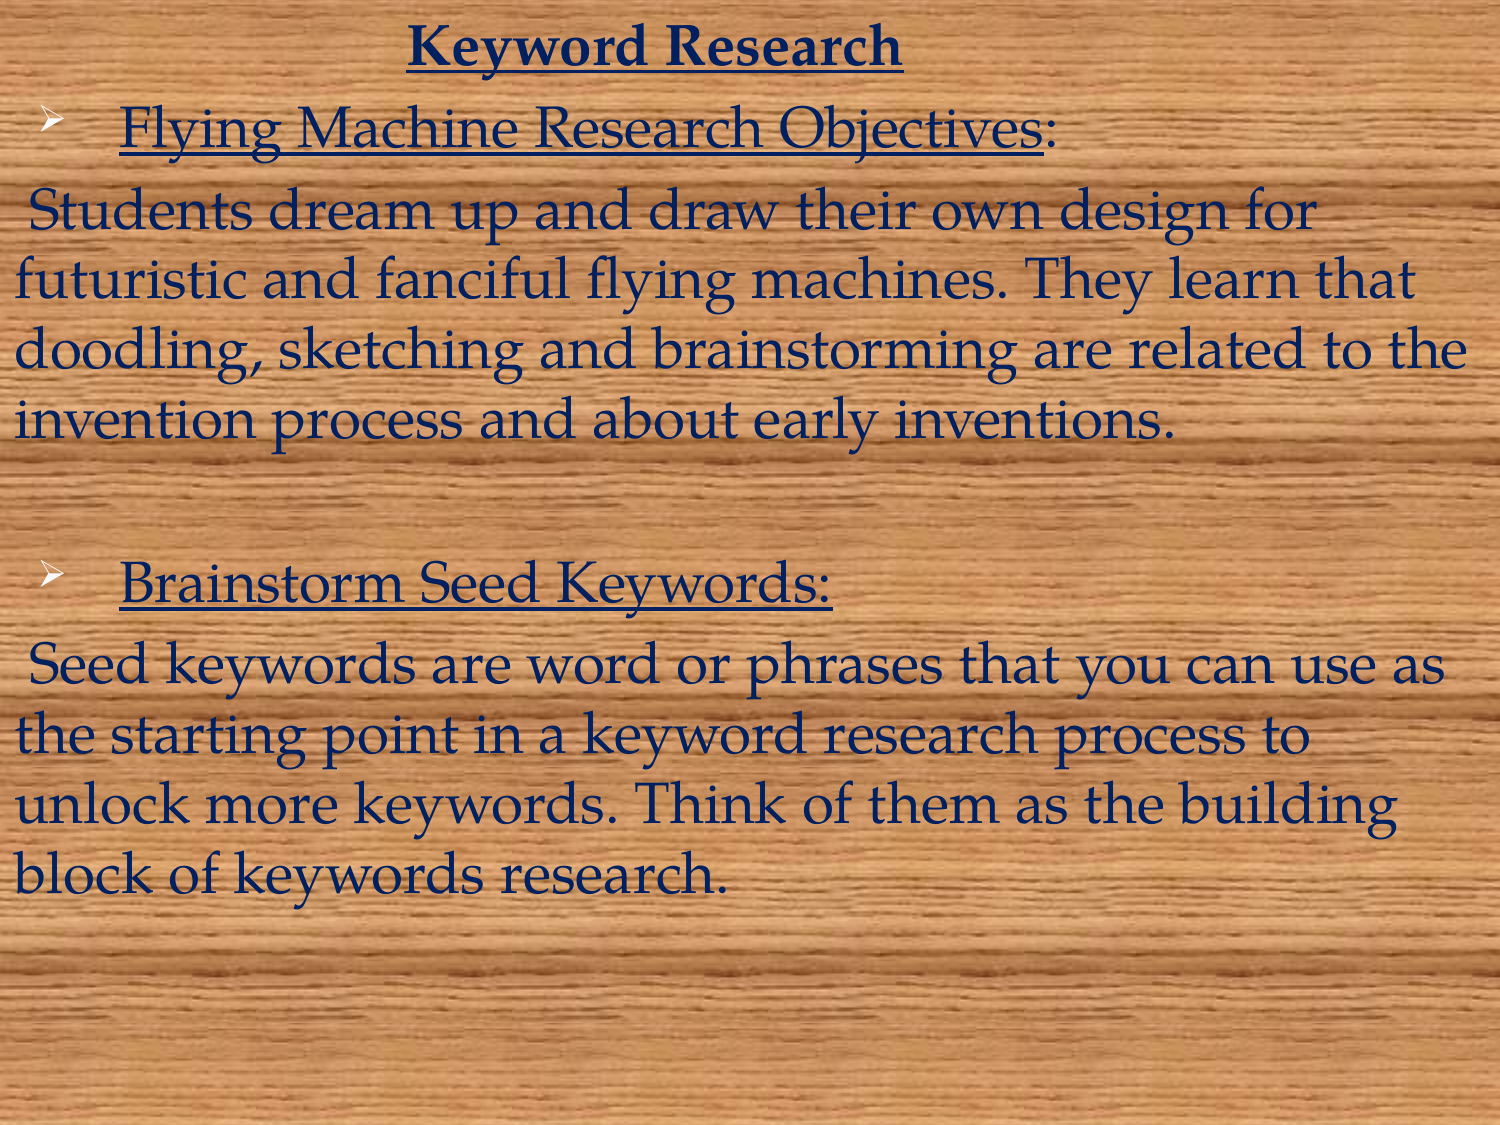

Keyword Research
 Flying Machine Research Objectives:
 Students dream up and draw their own design for futuristic and fanciful flying machines. They learn that doodling, sketching and brainstorming are related to the invention process and about early inventions.

 Brainstorm Seed Keywords:
 Seed keywords are word or phrases that you can use as the starting point in a keyword research process to unlock more keywords. Think of them as the building block of keywords research.